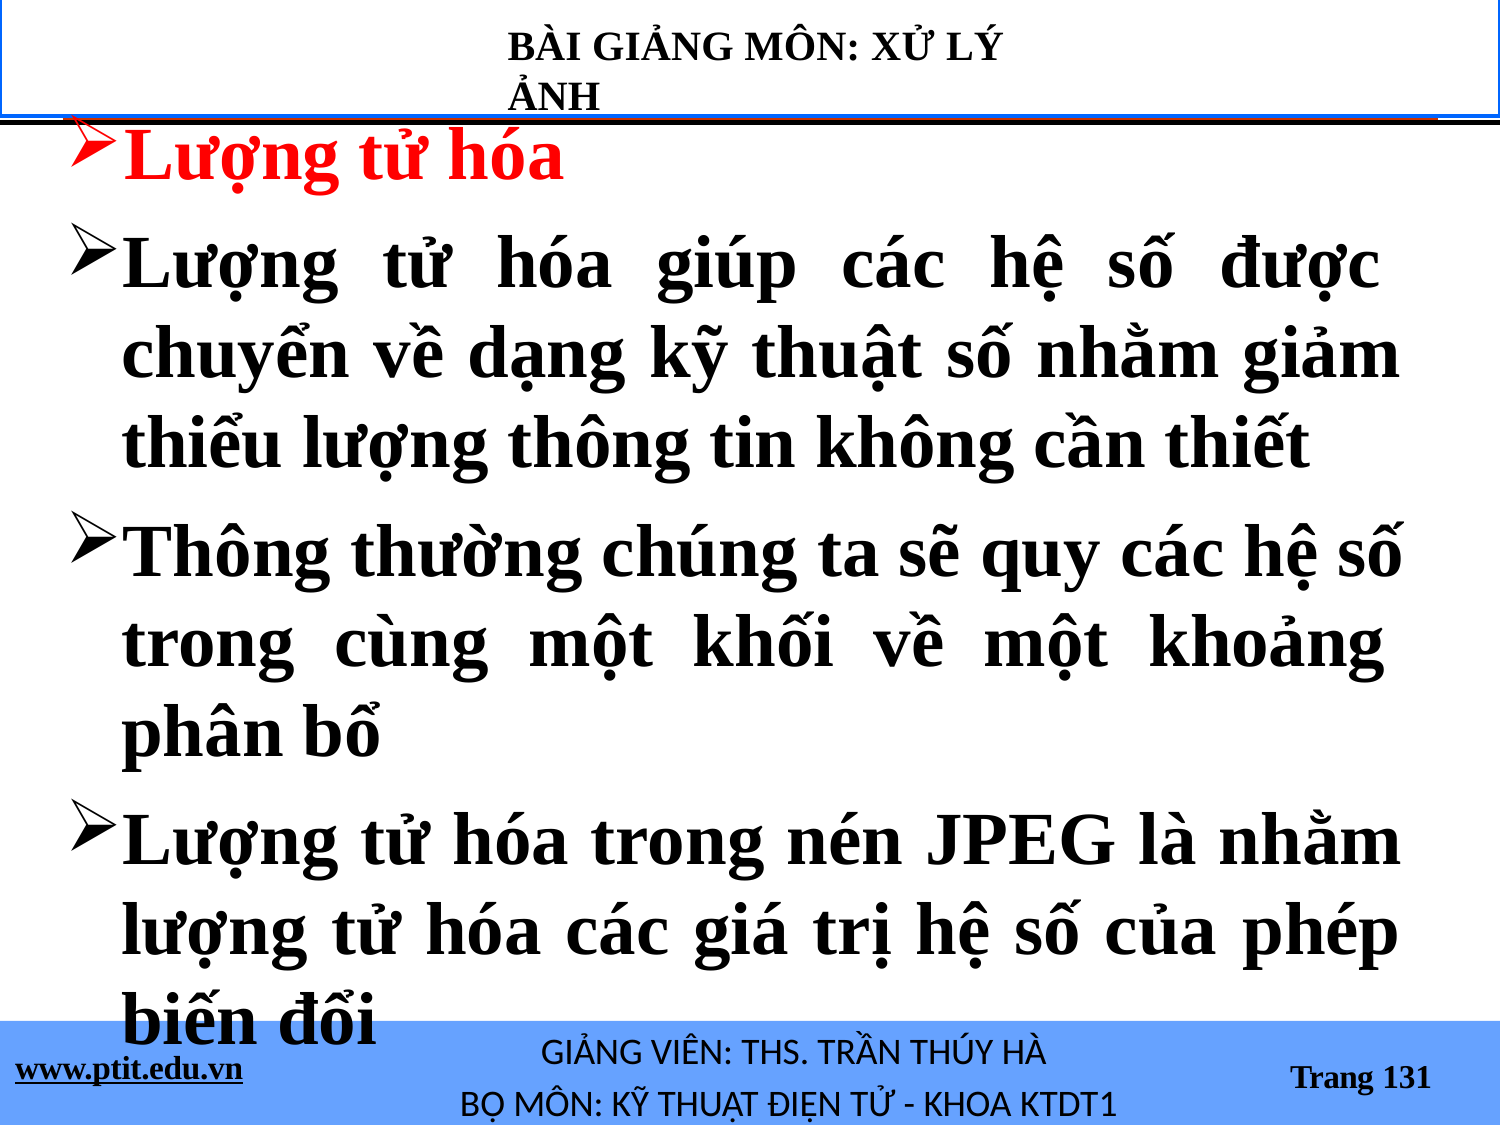

BÀI GIẢNG MÔN: XỬ LÝ ẢNH
Lượng tử hóa
Lượng tử hóa giúp các hệ số được  chuyển về dạng kỹ thuật số nhằm giảm  thiểu lượng thông tin không cần thiết
Thông thường chúng ta sẽ quy các hệ số  trong cùng một khối về một khoảng  phân bổ
Lượng tử hóa trong nén JPEG là nhằm  lượng tử hóa các giá trị hệ số của phép  biến đổi

GIẢNG VIÊN: THS. TRẦN THÚY HÀ
BỘ MÔN: KỸ THUẬT ĐIỆN TỬ - KHOA KTDT1
www.ptit.edu.vn
Trang 131